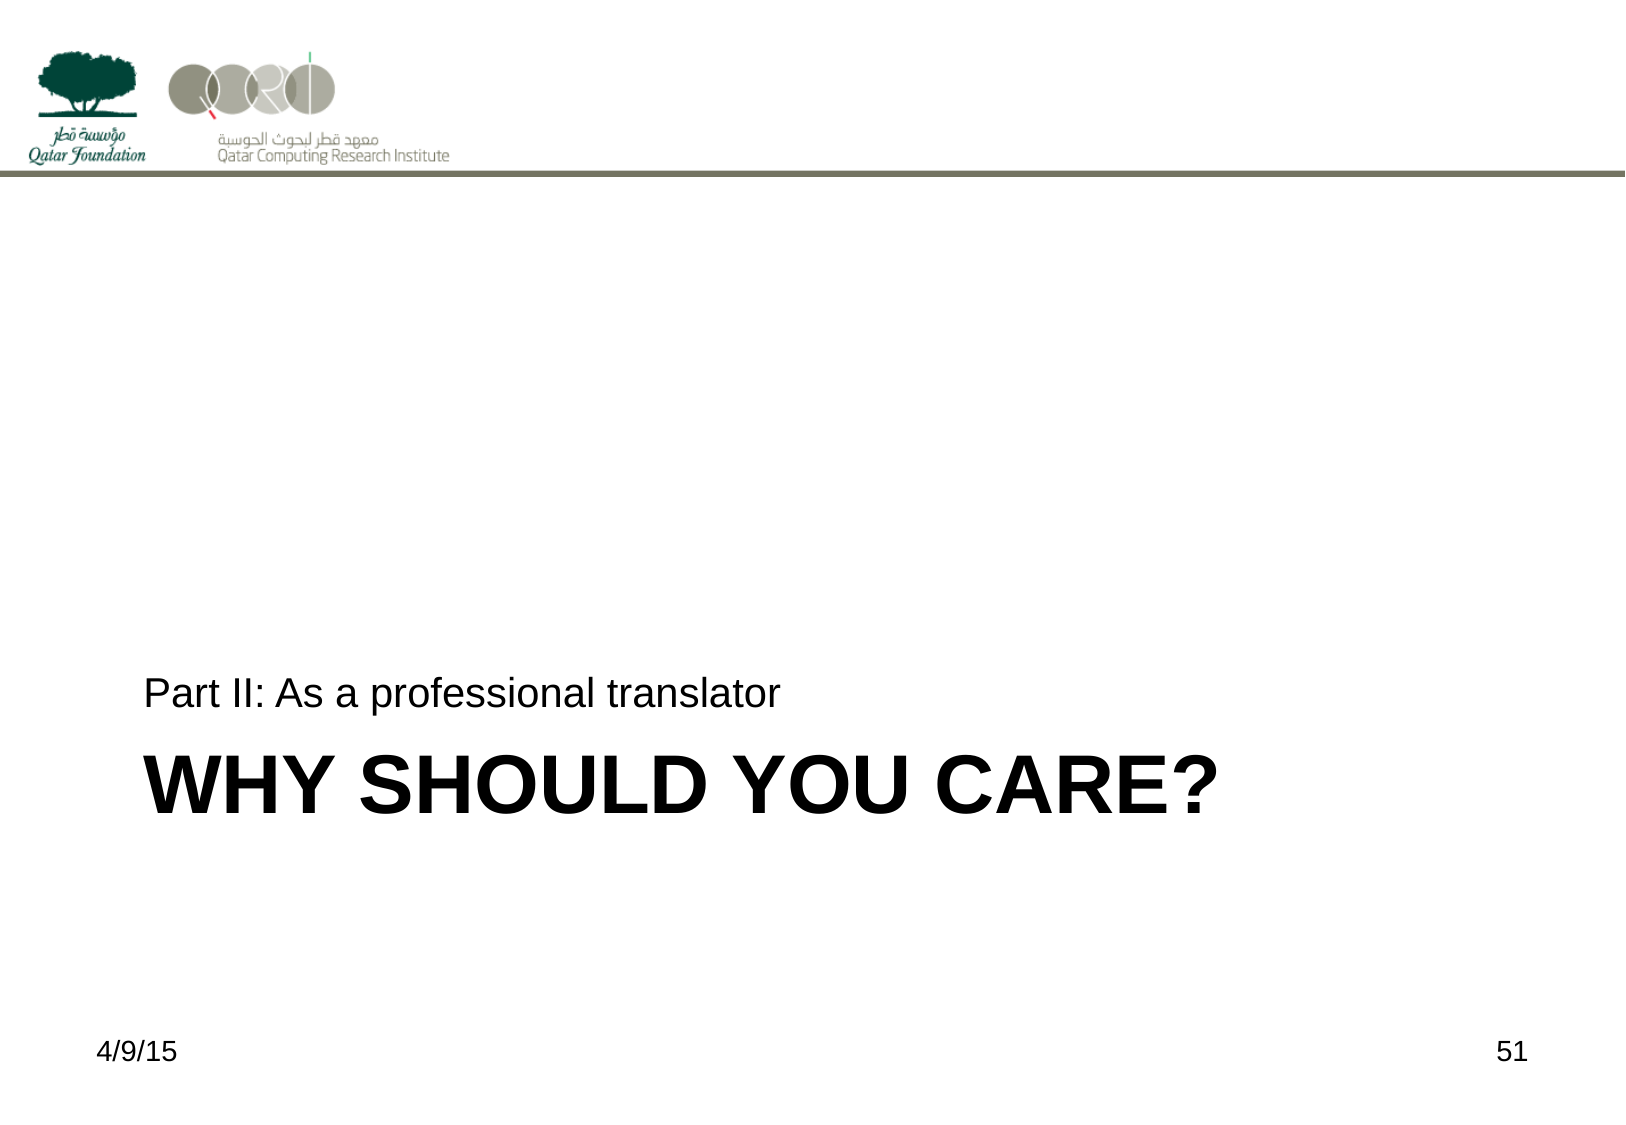

Part II: As a professional translator
# WHY should you care?
4/9/15
51